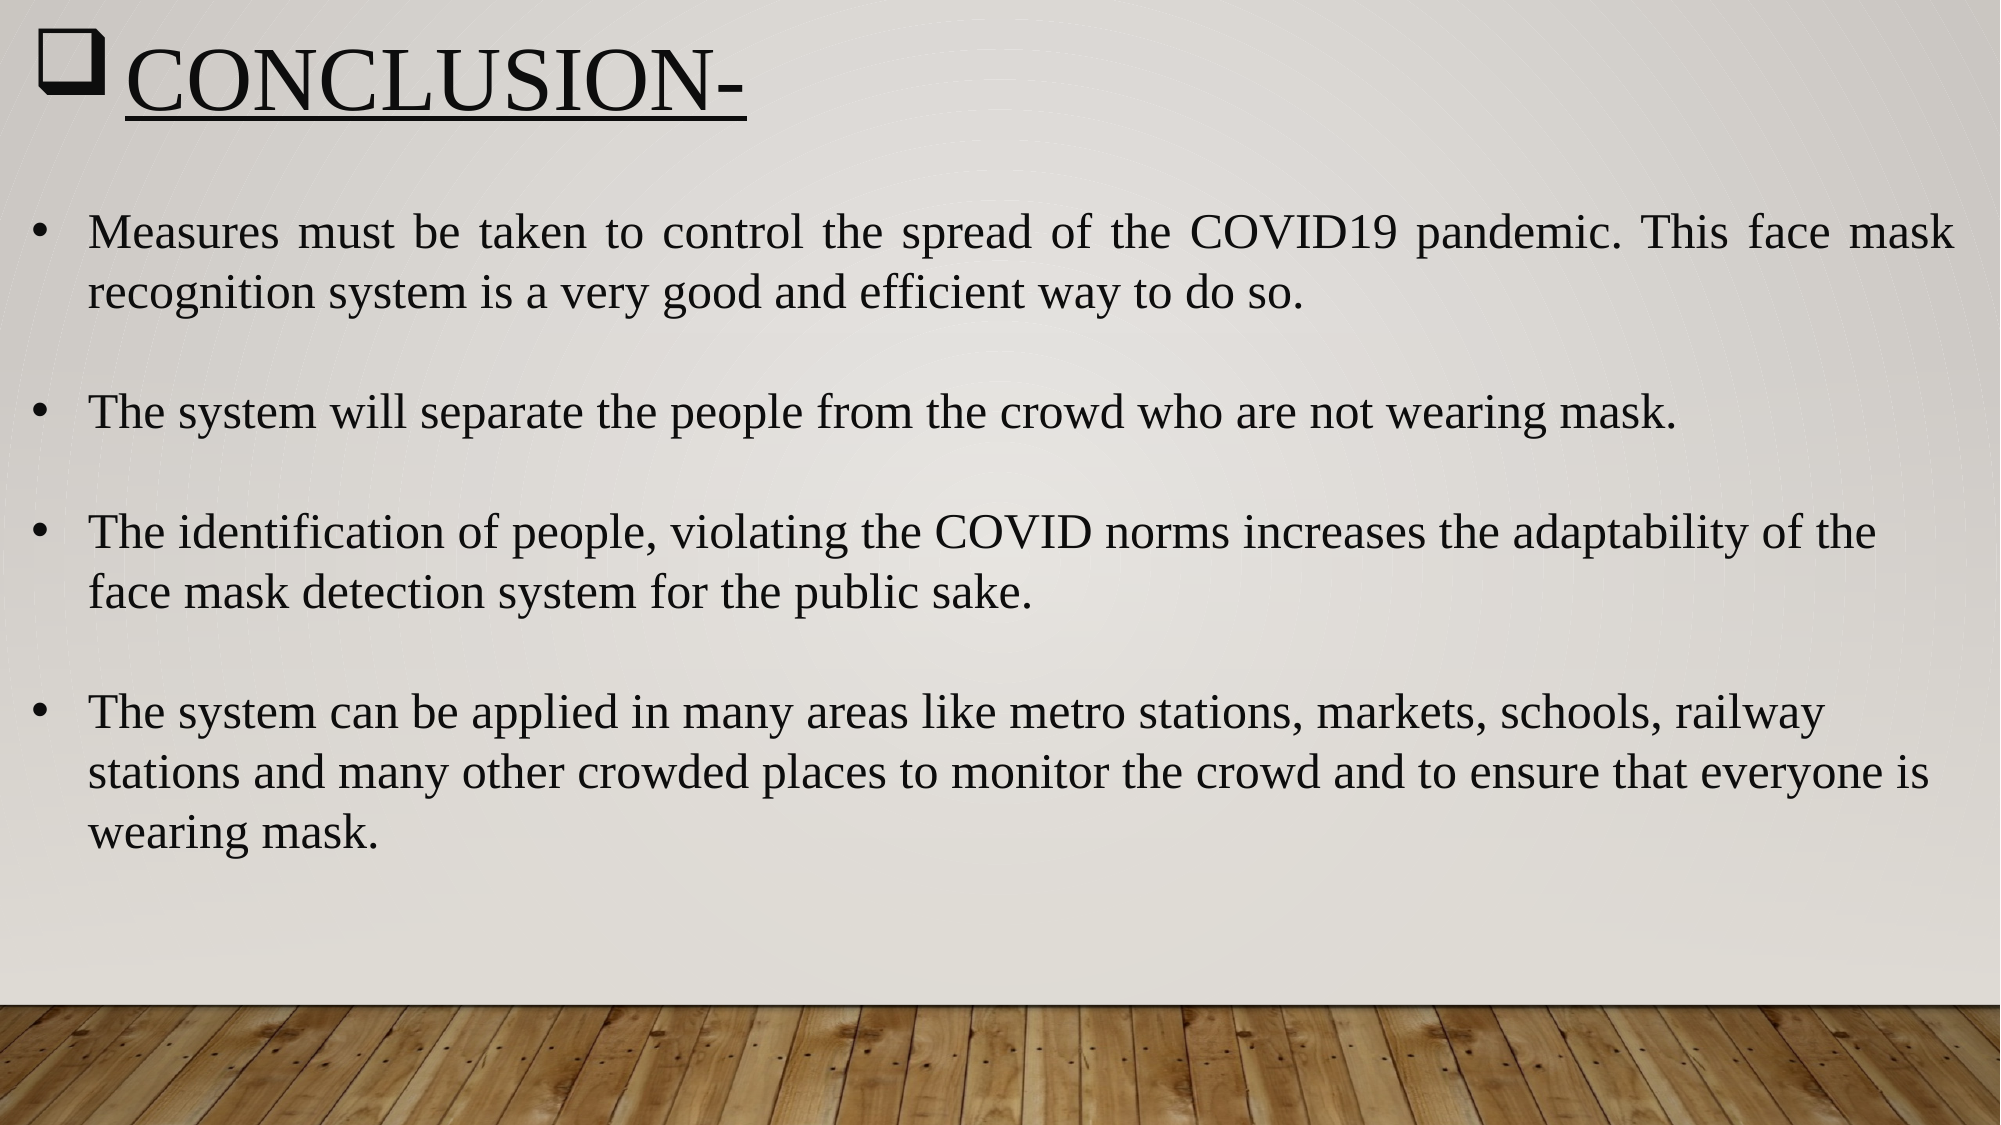

CONCLUSION-

Measures must be taken to control the spread of the COVID19 pandemic. This face mask recognition system is a very good and efficient way to do so.

The system will separate the people from the crowd who are not wearing mask.

The identification of people, violating the COVID norms increases the adaptability of the face mask detection system for the public sake.

The system can be applied in many areas like metro stations, markets, schools, railway stations and many other crowded places to monitor the crowd and to ensure that everyone is wearing mask.